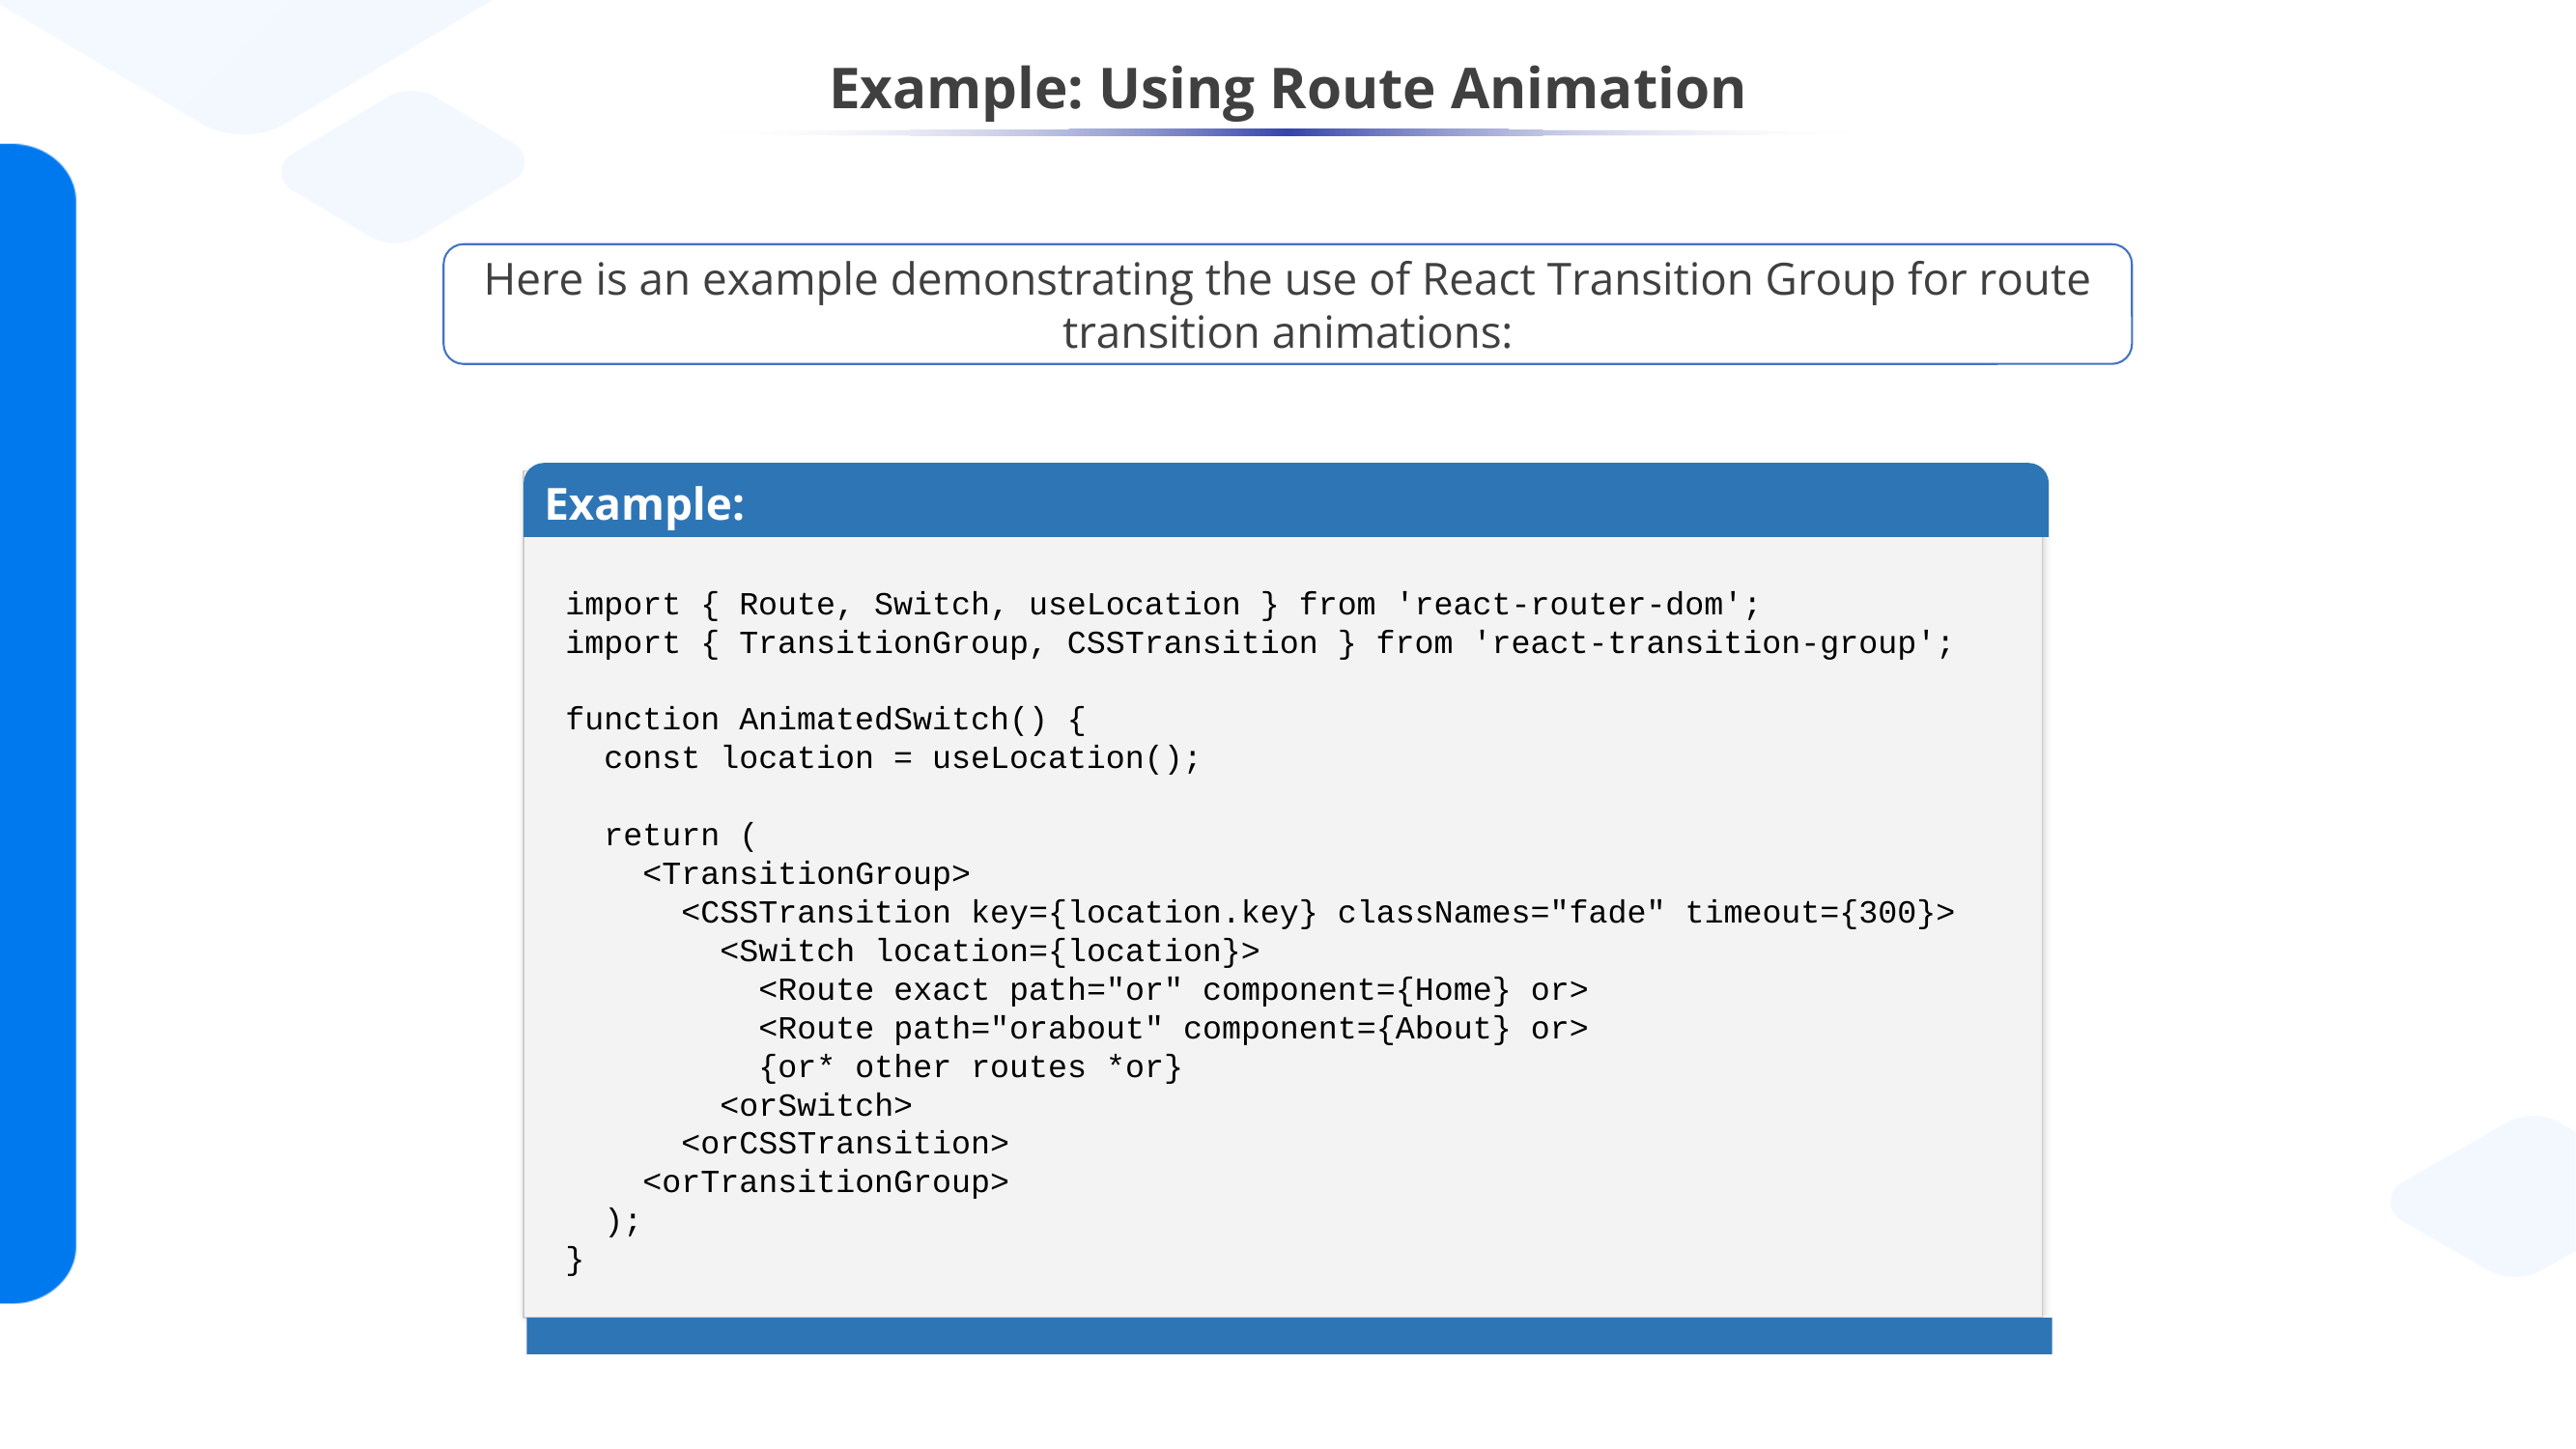

# Example: Using Route Animation

Here is an example demonstrating the use of React Transition Group for route transition animations:
Example:

import { Route, Switch, useLocation } from 'react-router-dom';
import { TransitionGroup, CSSTransition } from 'react-transition-group';

function AnimatedSwitch() {
  const location = useLocation();

  return (
    <TransitionGroup>
      <CSSTransition key={location.key} classNames="fade" timeout={300}>
        <Switch location={location}>
          <Route exact path="or" component={Home} or>
          <Route path="orabout" component={About} or>
          {or* other routes *or}
        <orSwitch>
      <orCSSTransition>
    <orTransitionGroup>
  );
}